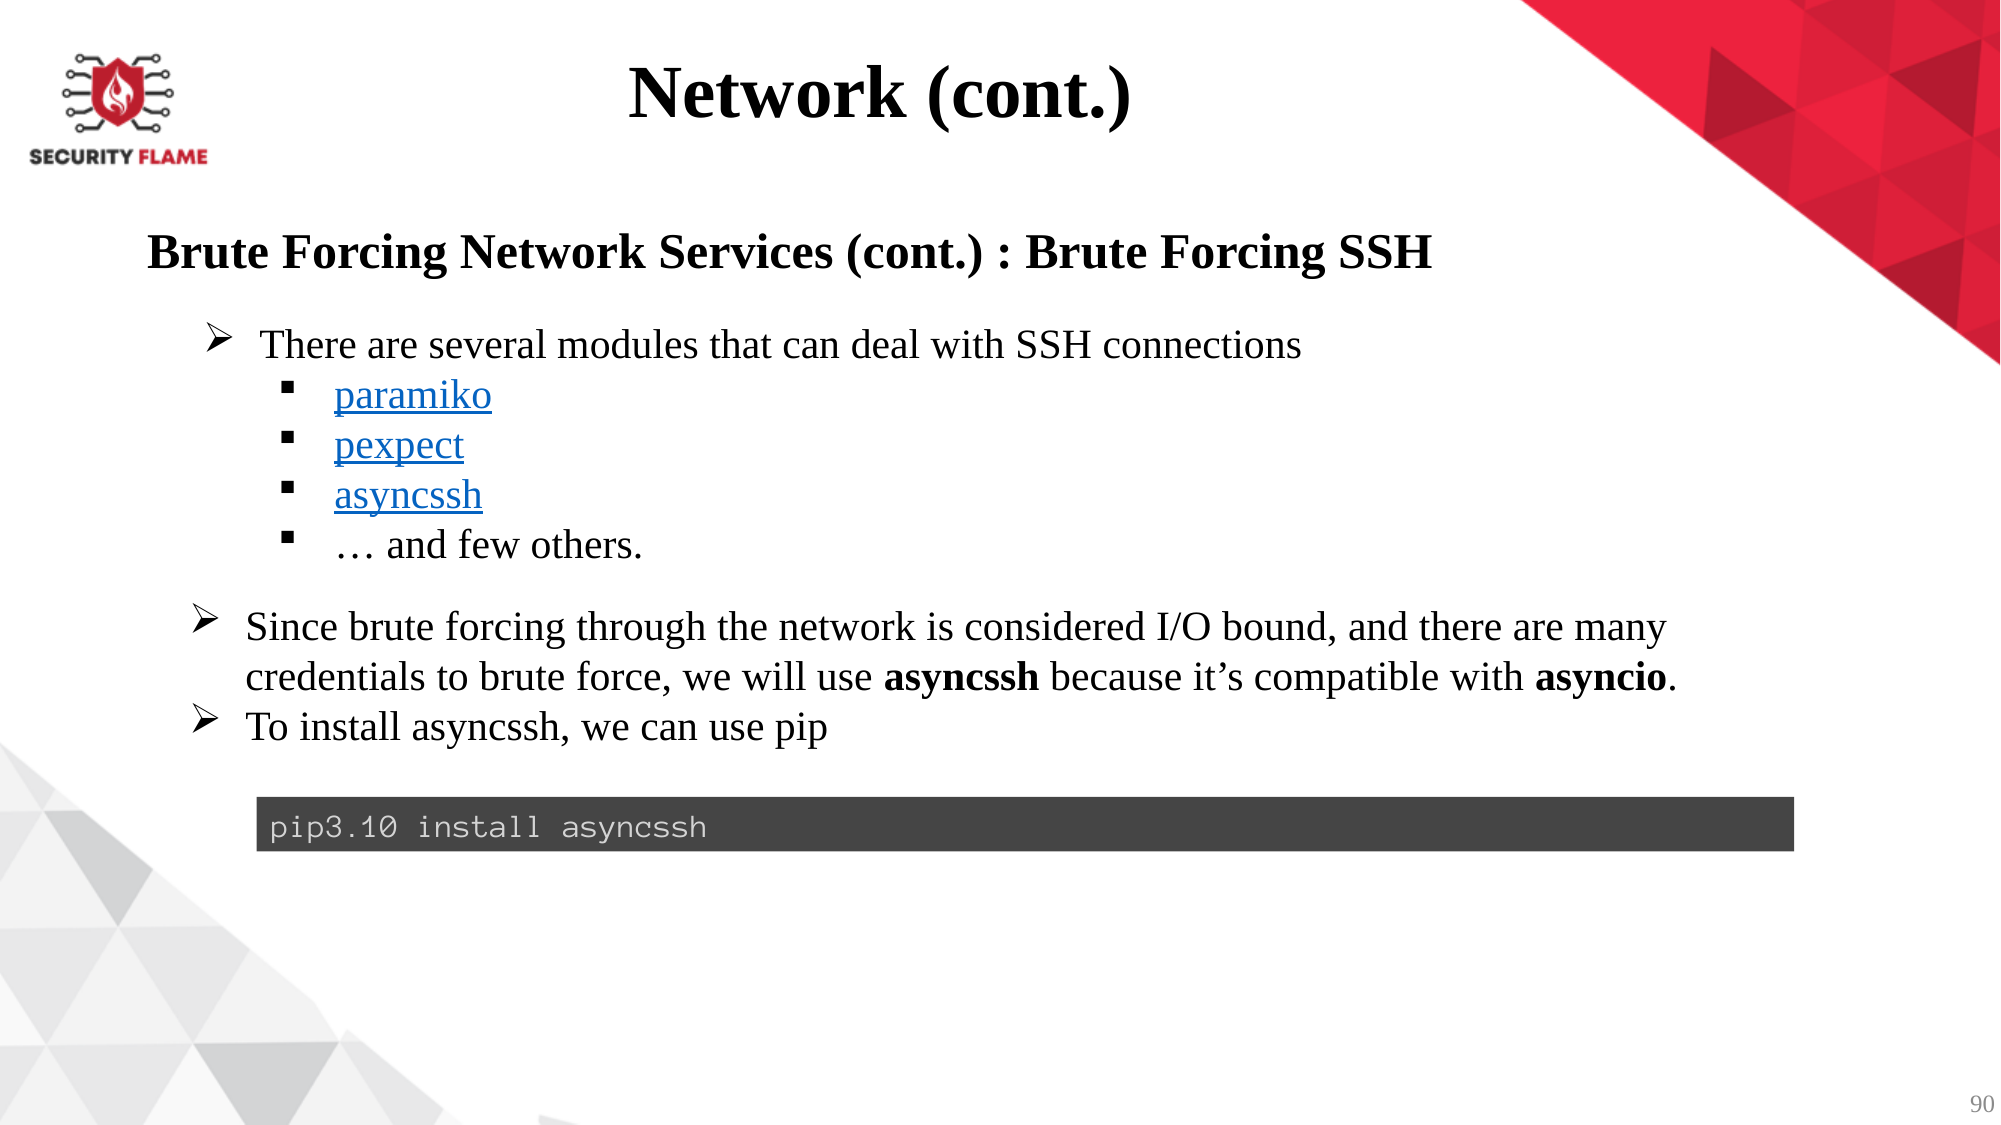

Network (cont.)
Brute Forcing Network Services (cont.) : Brute Forcing SSH
There are several modules that can deal with SSH connections
paramiko
pexpect
asyncssh
… and few others.
Since brute forcing through the network is considered I/O bound, and there are many credentials to brute force, we will use asyncssh because it’s compatible with asyncio.
To install asyncssh, we can use pip
pip3.10 install asyncssh
90